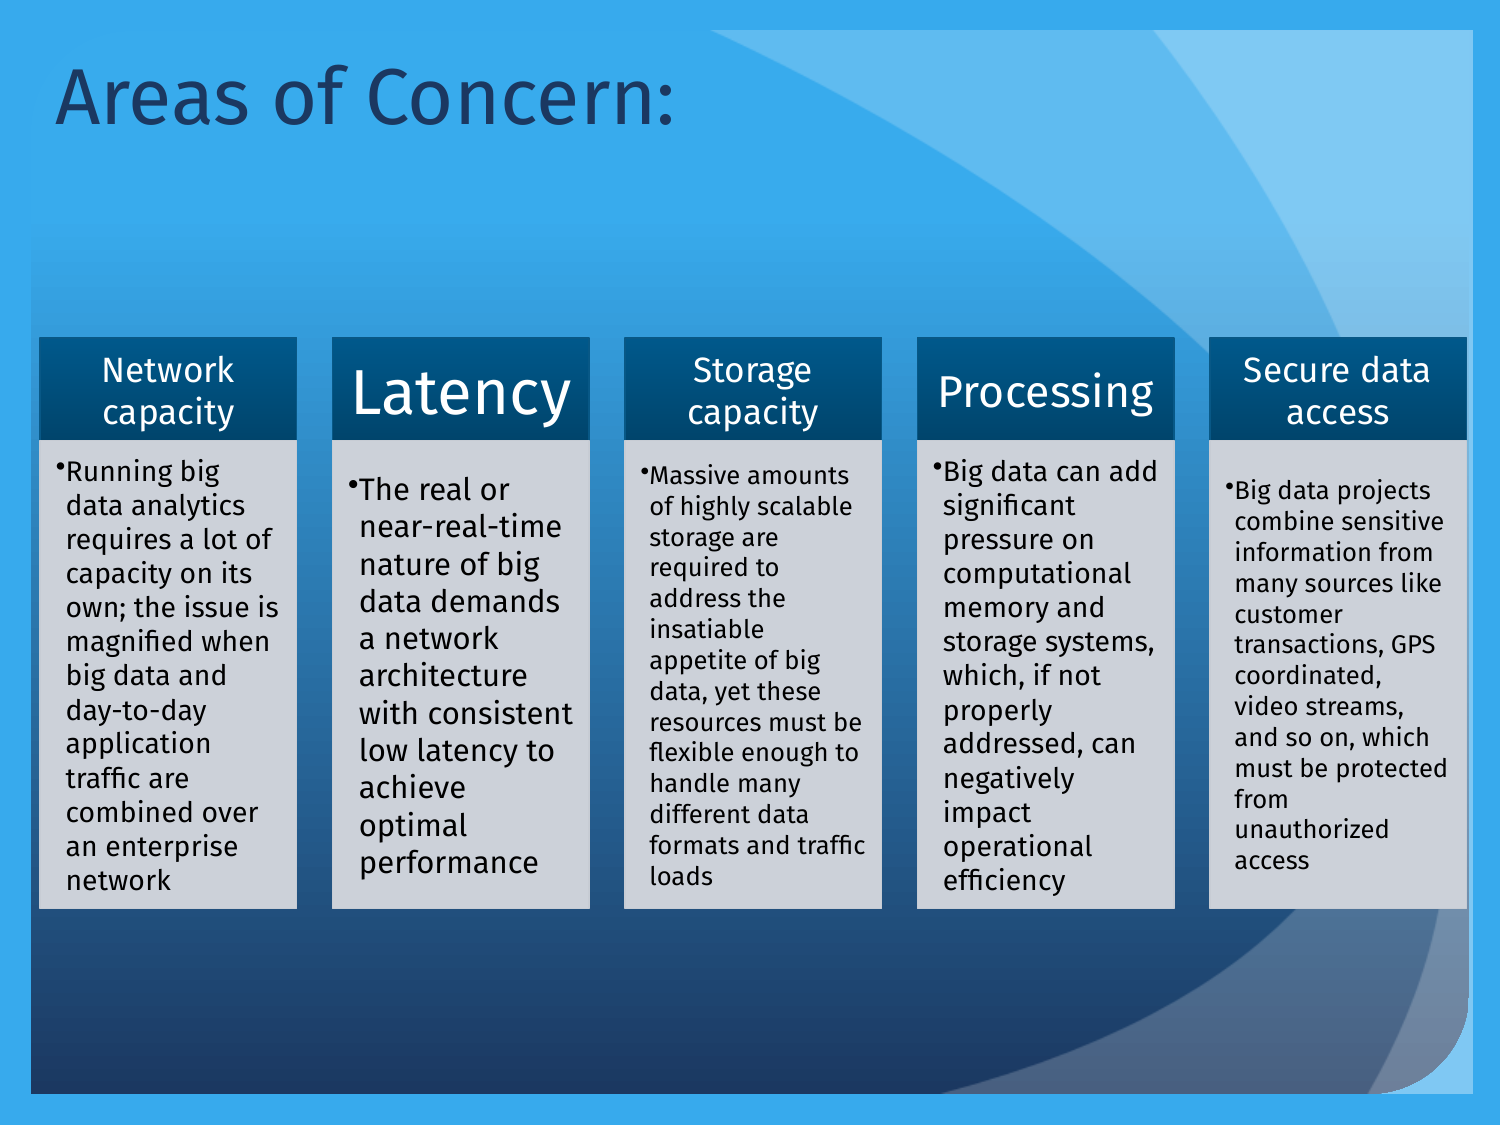

# Areas of Concern:
Network capacity
Running big data analytics requires a lot of capacity on its own; the issue is magnified when big data and day-to-day application traffic are combined over an enterprise network
Latency
The real or near-real-time nature of big data demands a network architecture with consistent low latency to achieve optimal performance
Storage capacity
Massive amounts of highly scalable storage are required to address the insatiable appetite of big data, yet these resources must be flexible enough to handle many different data formats and traffic loads
Processing
Big data can add significant pressure on computational memory and storage systems, which, if not properly addressed, can negatively impact operational efficiency
Secure data access
Big data projects combine sensitive information from many sources like customer transactions, GPS coordinated, video streams, and so on, which must be protected from unauthorized access